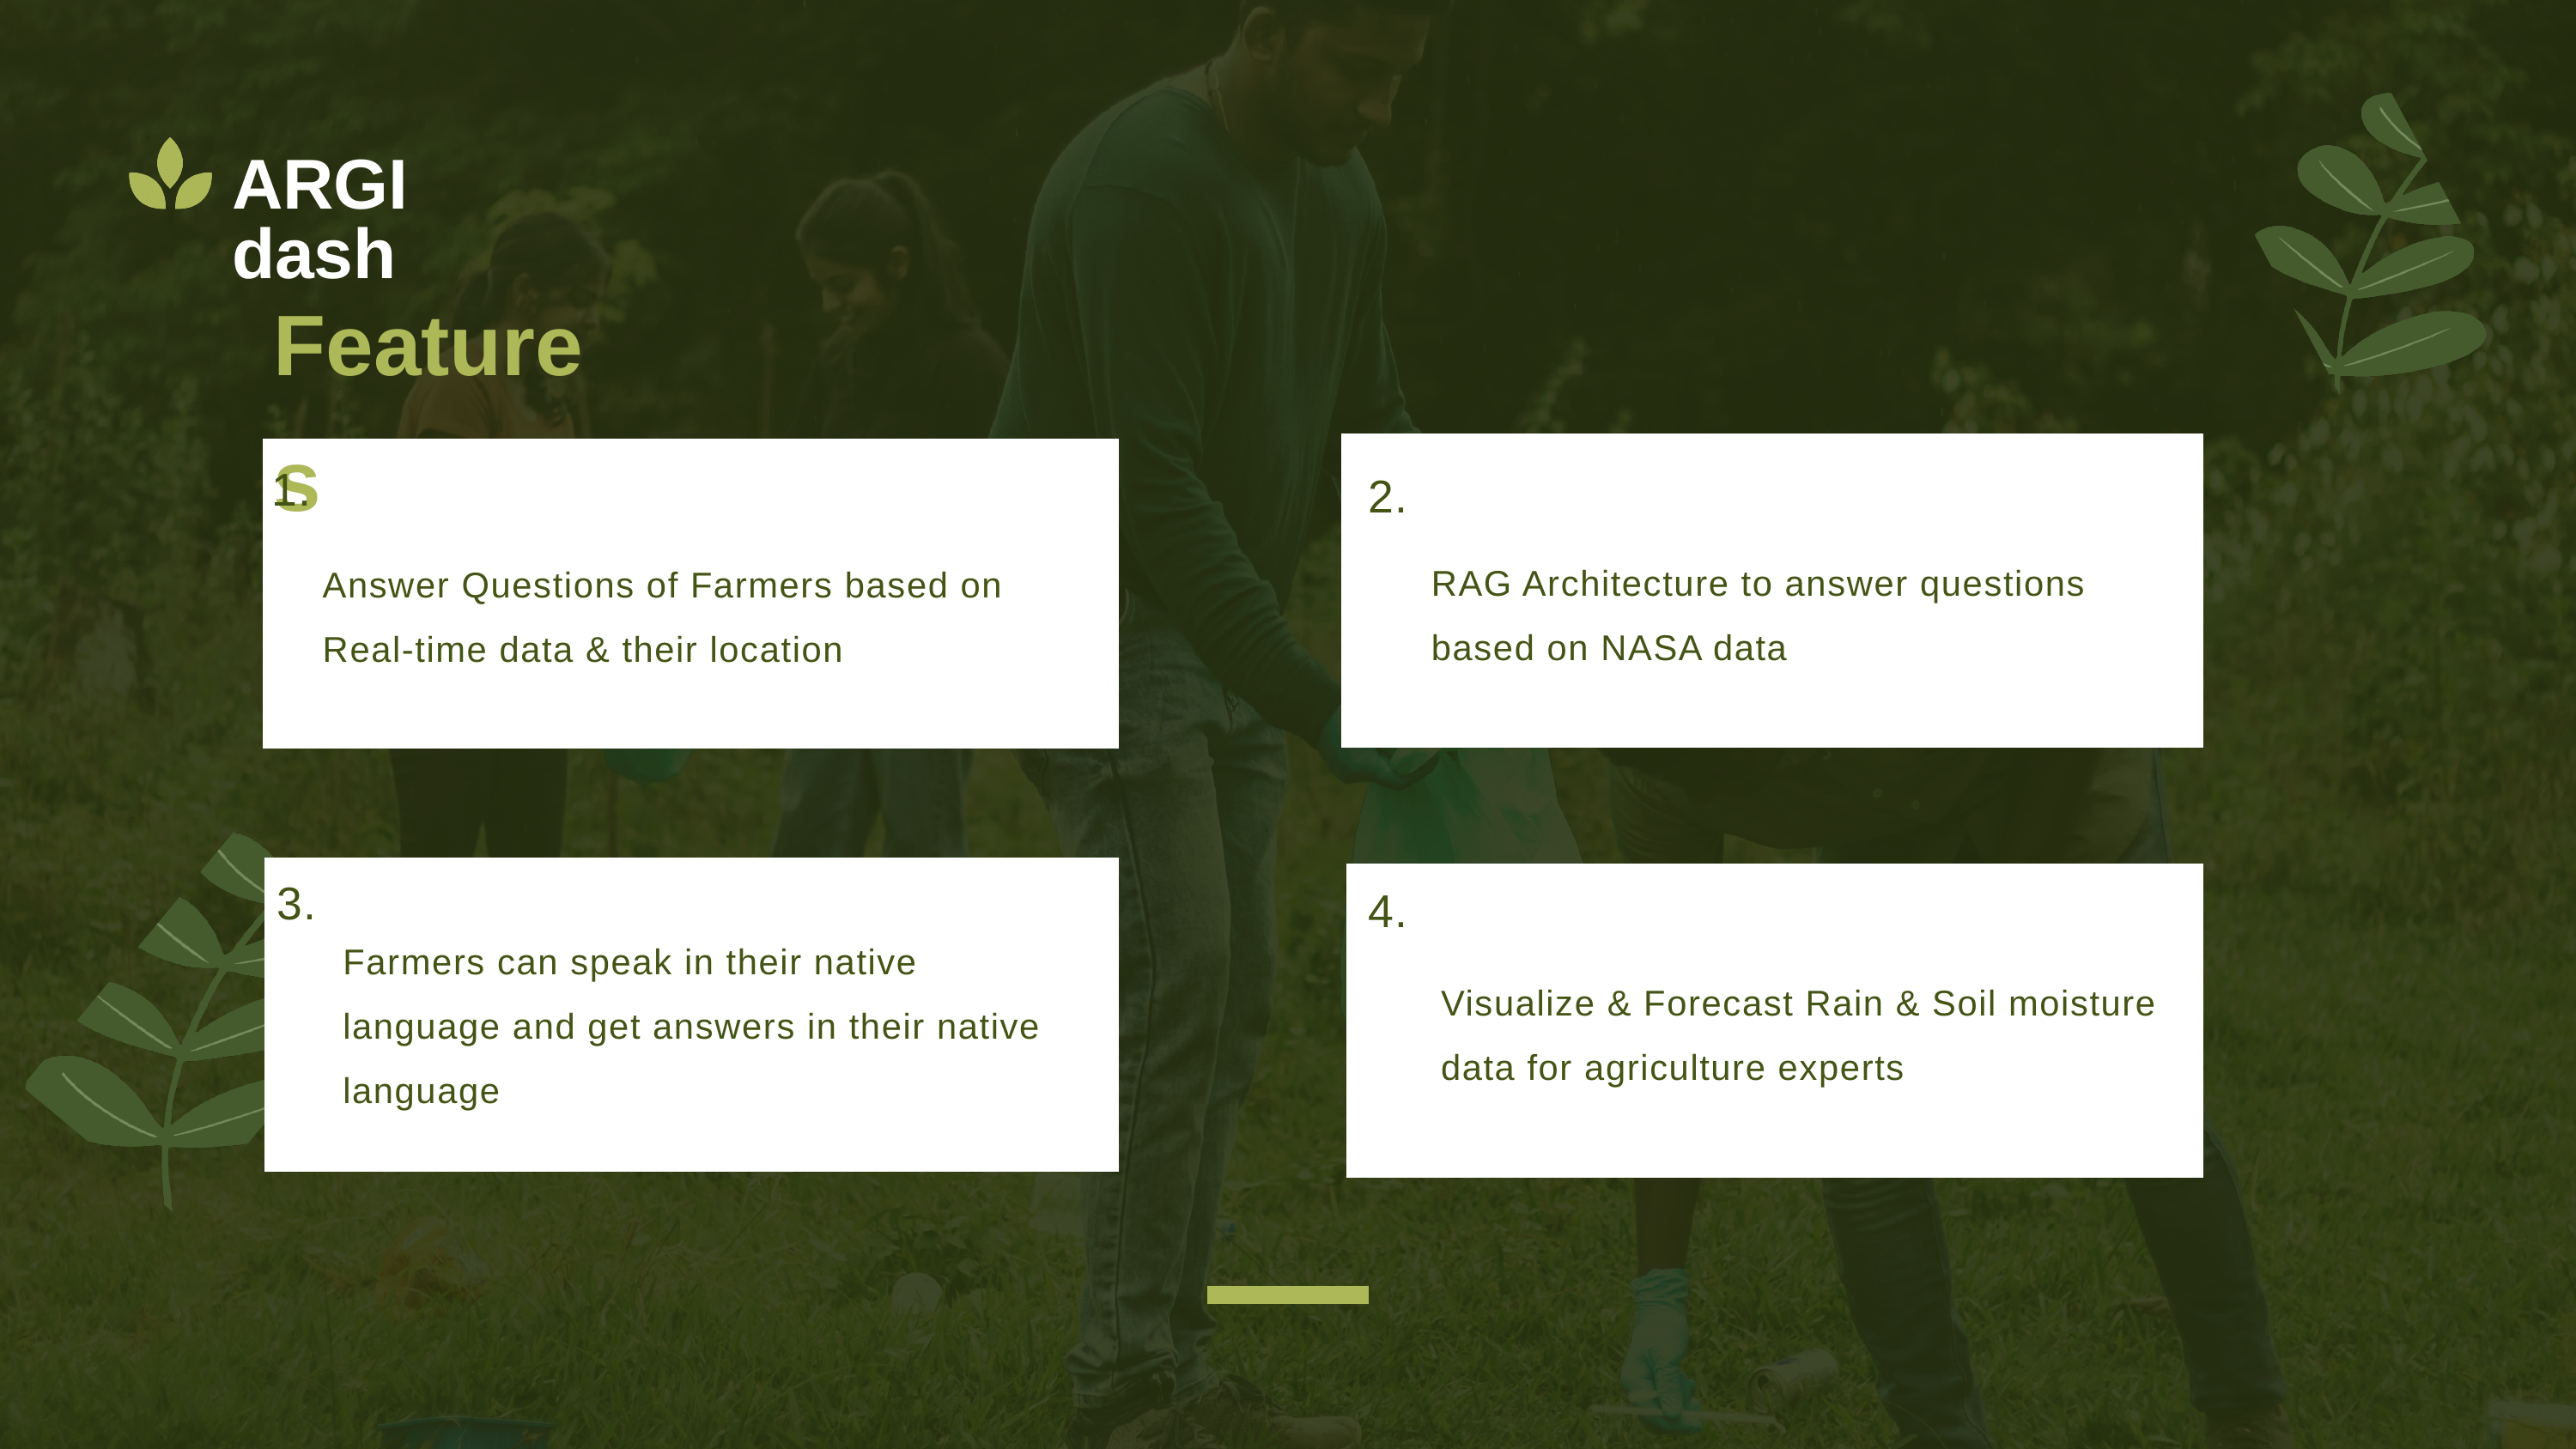

ARGI dash
Features

1.
2.
RAG Architecture to answer questions based on NASA data
Answer Questions of Farmers based on Real-time data & their location

3.
4.
Farmers can speak in their native language and get answers in their native language
Visualize & Forecast Rain & Soil moisture data for agriculture experts